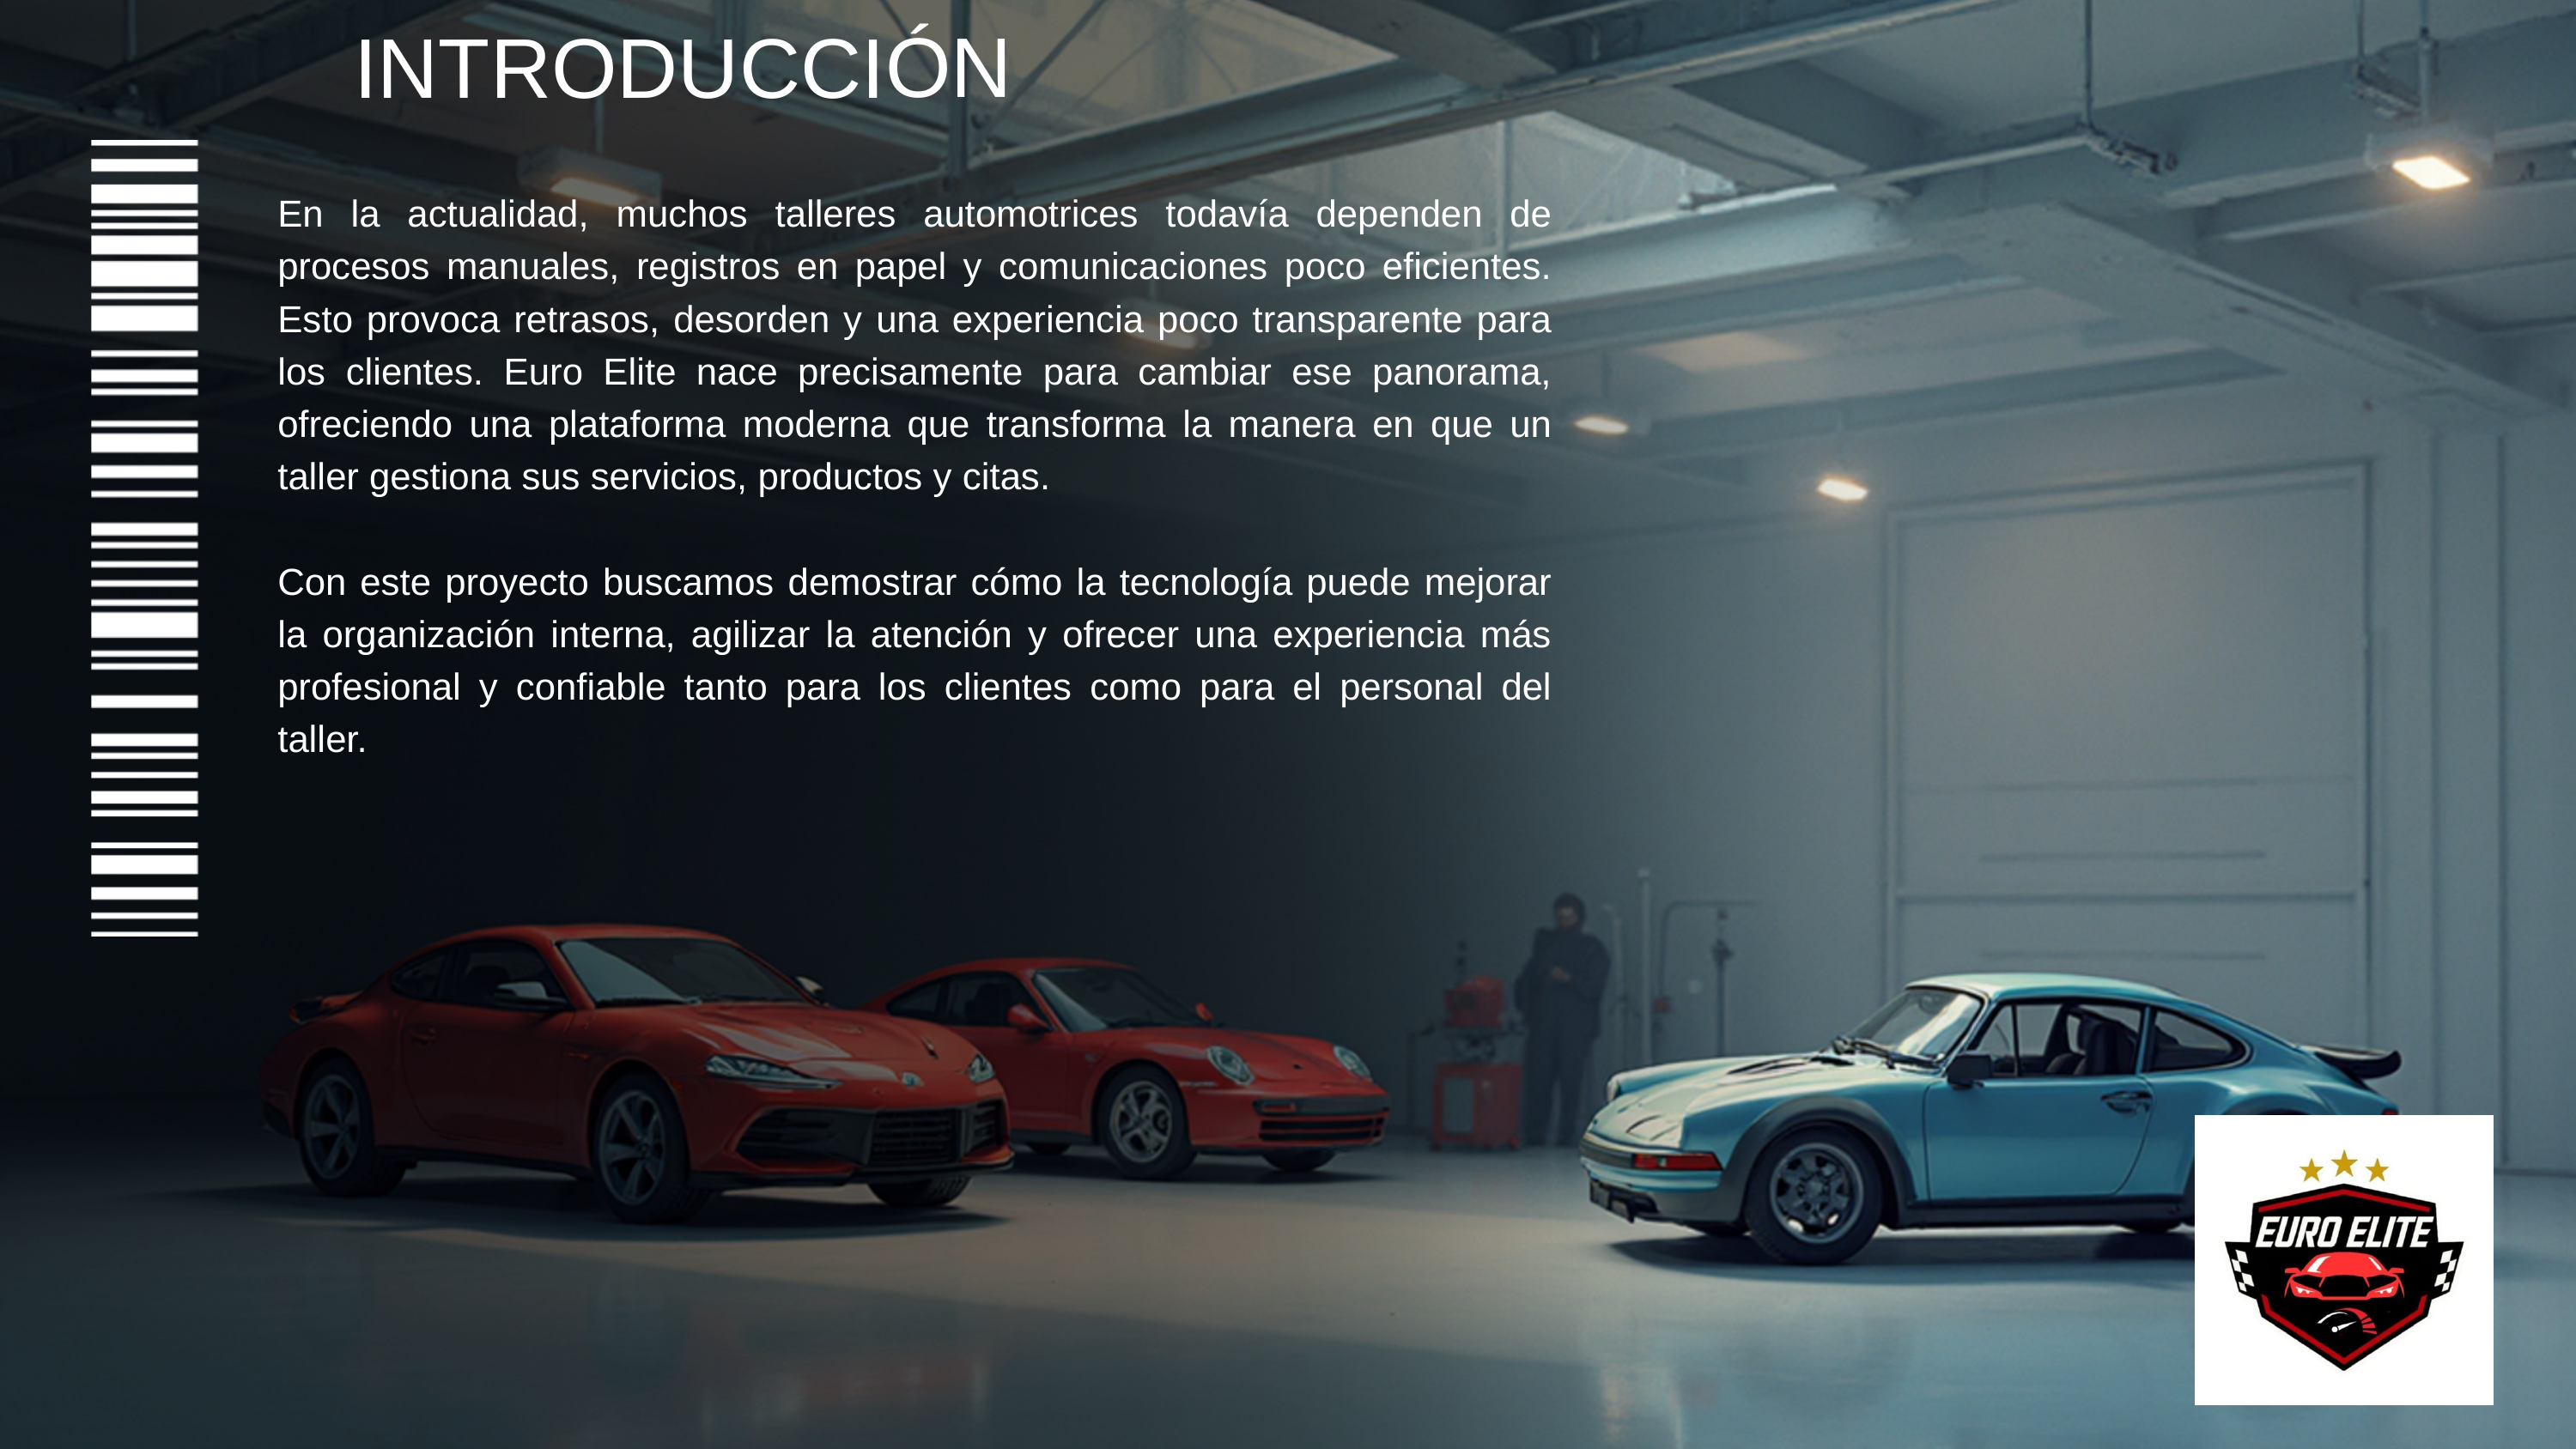

INTRODUCCIÓN

En la actualidad, muchos talleres automotrices todavía dependen de procesos manuales, registros en papel y comunicaciones poco eficientes. Esto provoca retrasos, desorden y una experiencia poco transparente para los clientes. Euro Elite nace precisamente para cambiar ese panorama, ofreciendo una plataforma moderna que transforma la manera en que un taller gestiona sus servicios, productos y citas.

Con este proyecto buscamos demostrar cómo la tecnología puede mejorar la organización interna, agilizar la atención y ofrecer una experiencia más profesional y confiable tanto para los clientes como para el personal del taller.